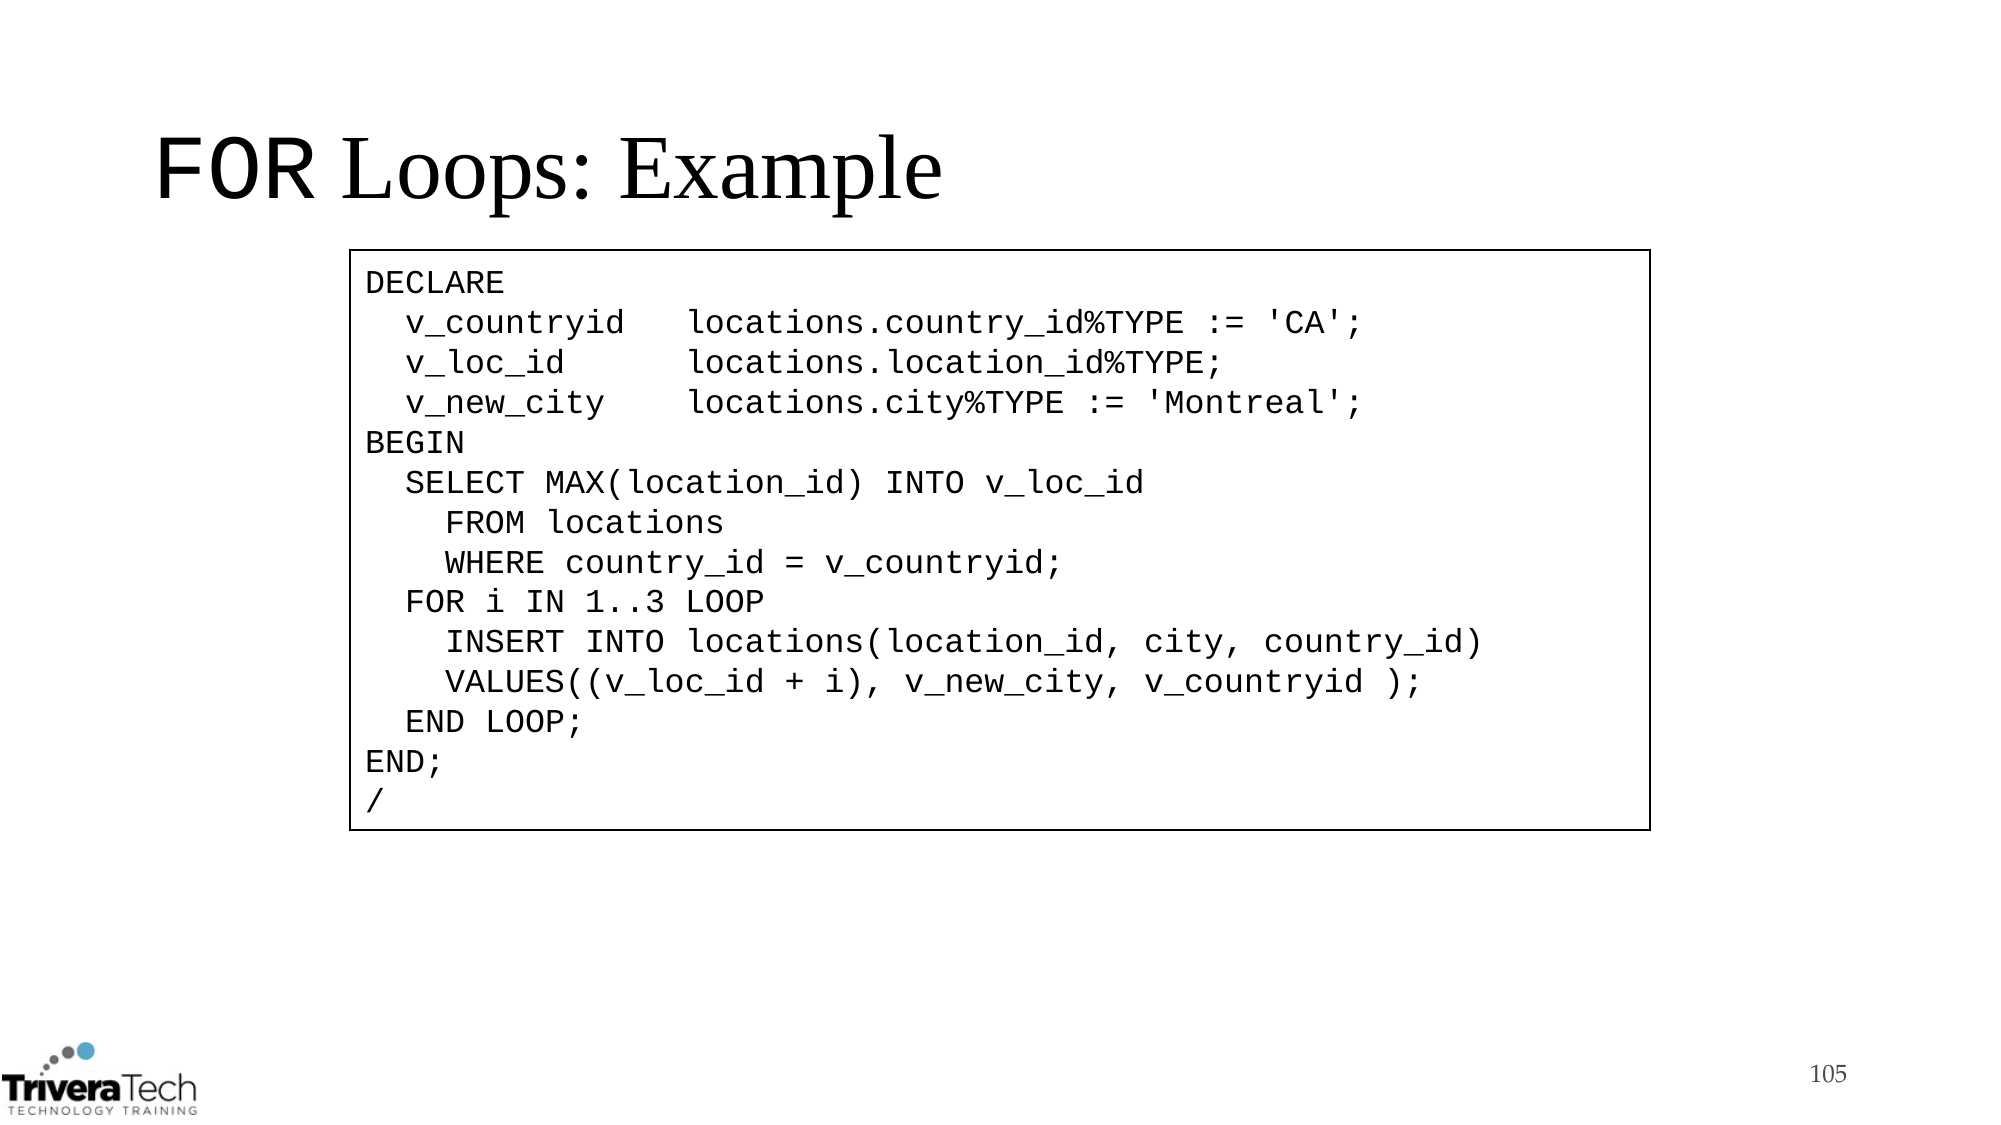

# FOR Loops: Example
DECLARE
  v_countryid   locations.country_id%TYPE := 'CA';
  v_loc_id      locations.location_id%TYPE;
  v_new_city    locations.city%TYPE := 'Montreal';
BEGIN
  SELECT MAX(location_id) INTO v_loc_id
    FROM locations
    WHERE country_id = v_countryid;
  FOR i IN 1..3 LOOP
    INSERT INTO locations(location_id, city, country_id)
    VALUES((v_loc_id + i), v_new_city, v_countryid );
  END LOOP;
END;
/
105